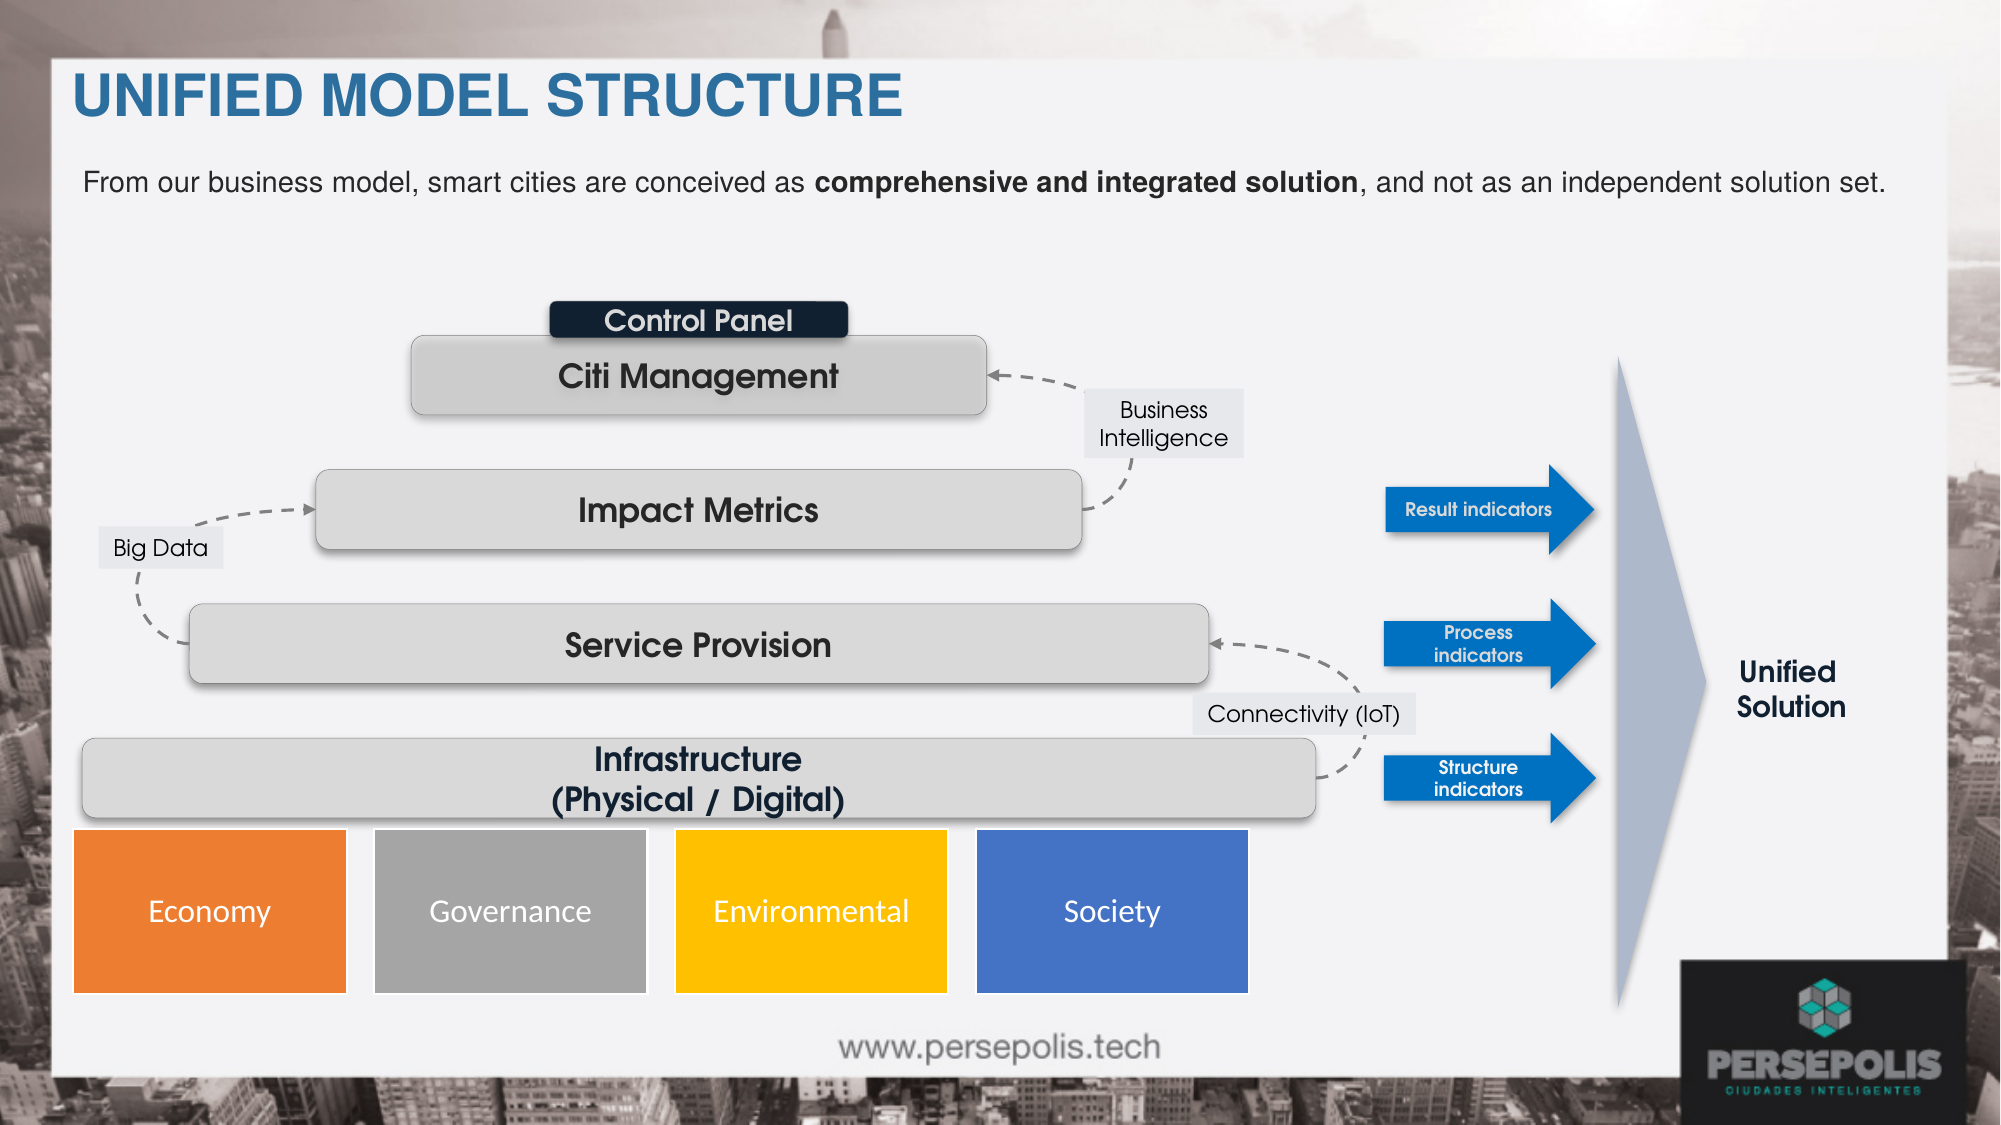

UNIFIED MODEL STRUCTURE
From our business model, smart cities are conceived as comprehensive and integrated solution, and not as an independent solution set.
Control Panel
Citi Management
Business
Intelligence
Result indicators
Impact Metrics
Big Data
Process indicators
Service Provision

Unified
Solution
Connectivity (IoT)
Structure indicators
Infrastructure
(Physical / Digital)
Economy
Governance
Environmental
Society